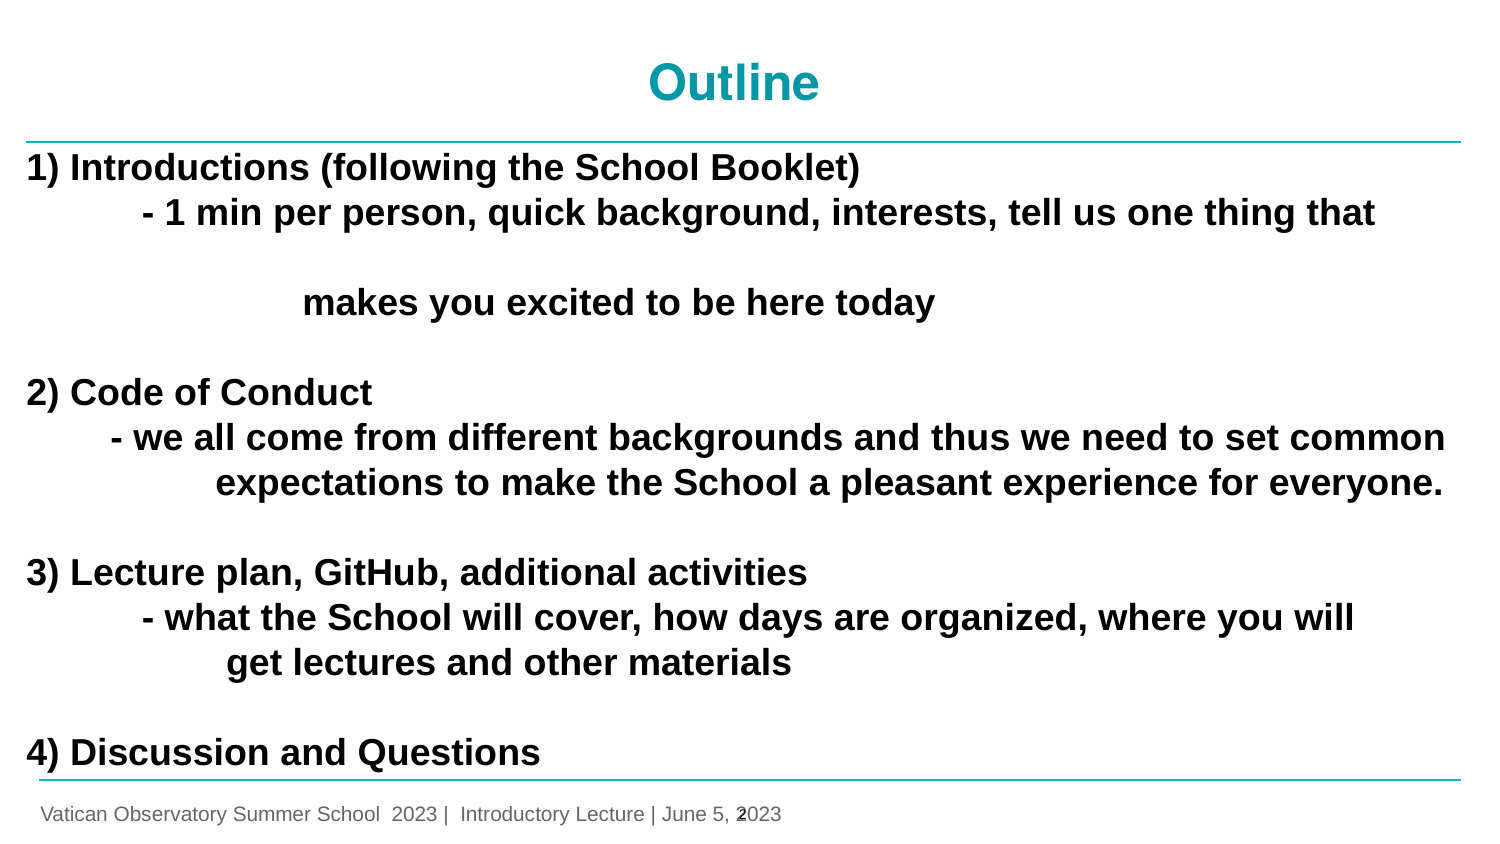

Outline

1) Introductions (following the School Booklet)
           - 1 min per person, quick background, interests, tell us one thing that
	            makes you excited to be here today

2) Code of Conduct
        - we all come from different backgrounds and thus we need to set common
                  expectations to make the School a pleasant experience for everyone.

3) Lecture plan, GitHub, additional activities
           - what the School will cover, how days are organized, where you will
                   get lectures and other materials

4) Discussion and Questions
2